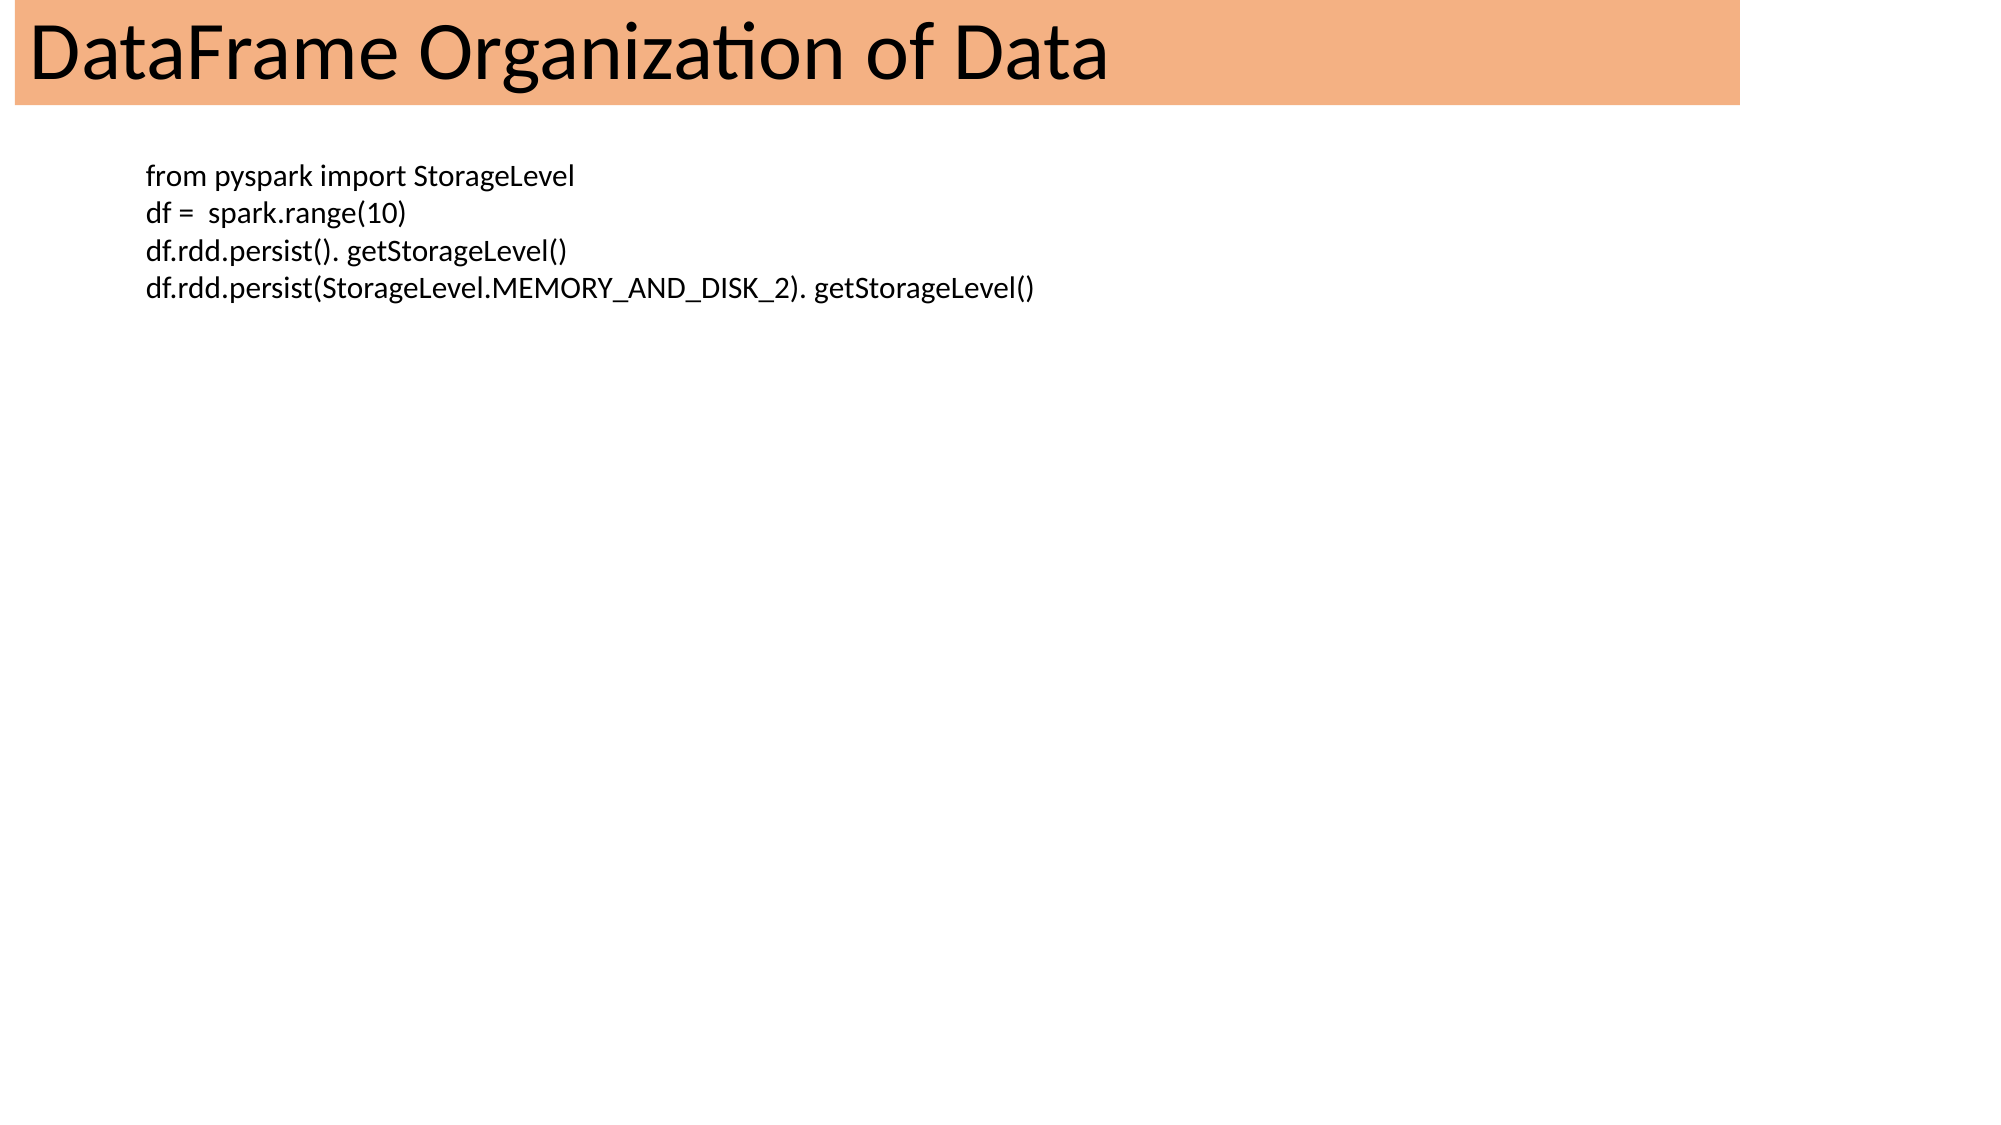

# DataFrame Organization of Data
from pyspark import StorageLevel
df =  spark.range(10)
df.rdd.persist(). getStorageLevel()
df.rdd.persist(StorageLevel.MEMORY_AND_DISK_2). getStorageLevel()